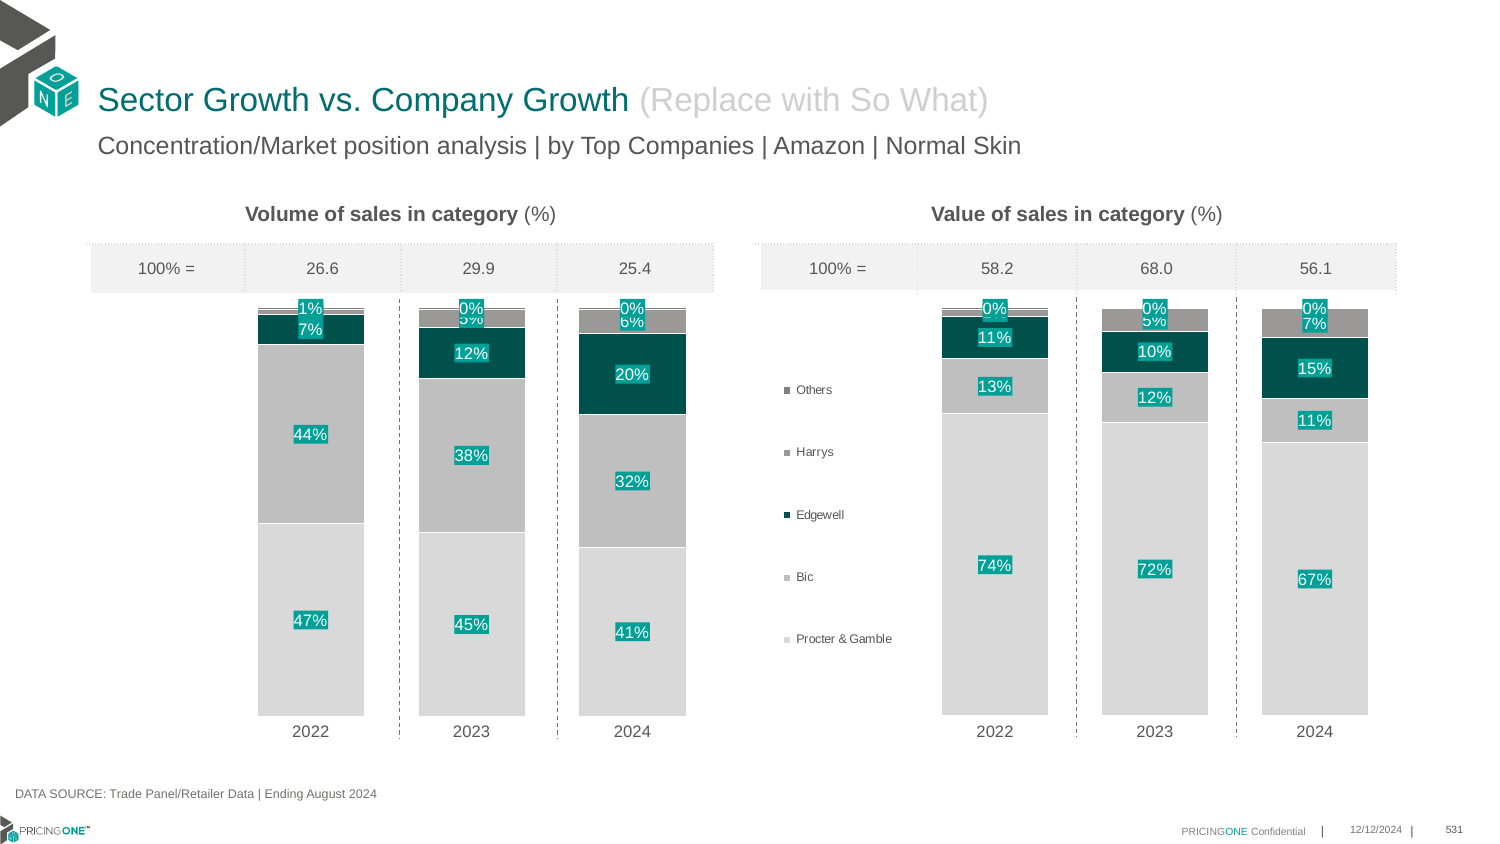

# Sector Growth vs. Company Growth (Replace with So What)
Concentration/Market position analysis | by Top Companies | Amazon | Normal Skin
| Volume of sales in category (%) |  |  |  |
| --- | --- | --- | --- |
| 100% = | 26.6 | 29.9 | 25.4 |
| Value of sales in category (%) |  |  |  |
| --- | --- | --- | --- |
| 100% = | 58.2 | 68.0 | 56.1 |

### Chart

| Category | Procter & Gamble | Bic | Edgewell | Harrys | Others |
|---|---|---|---|---|---|
| 2022 | 0.4712879600672876 | 0.4371978464721327 | 0.07373124436102763 | 0.012504360204410588 | 0.005278588895141478 |
| 2023 | 0.44961778175330913 | 0.37693082199220096 | 0.12352089641831426 | 0.045522900356729436 | 0.004407599479446235 |
| 2024 | 0.41405518734432717 | 0.3231278016971497 | 0.19902121218694244 | 0.059255411245867834 | 0.004540387525712794 |

### Chart

| Category | Procter & Gamble | Bic | Edgewell | Harrys | Others |
|---|---|---|---|---|---|
| 2022 | 0.7402115661432366 | 0.1338689322611878 | 0.1050471407128871 | 0.017273654291641523 | 0.0035987065910470448 |
| 2023 | 0.7194210498802533 | 0.12176756574641985 | 0.10105576308773594 | 0.05447225992135005 | 0.0032833613642408326 |
| 2024 | 0.6702172716680581 | 0.1079215033253627 | 0.14796936348250903 | 0.07098941182958023 | 0.0029024496944899548 |
DATA SOURCE: Trade Panel/Retailer Data | Ending August 2024

12/12/2024
531